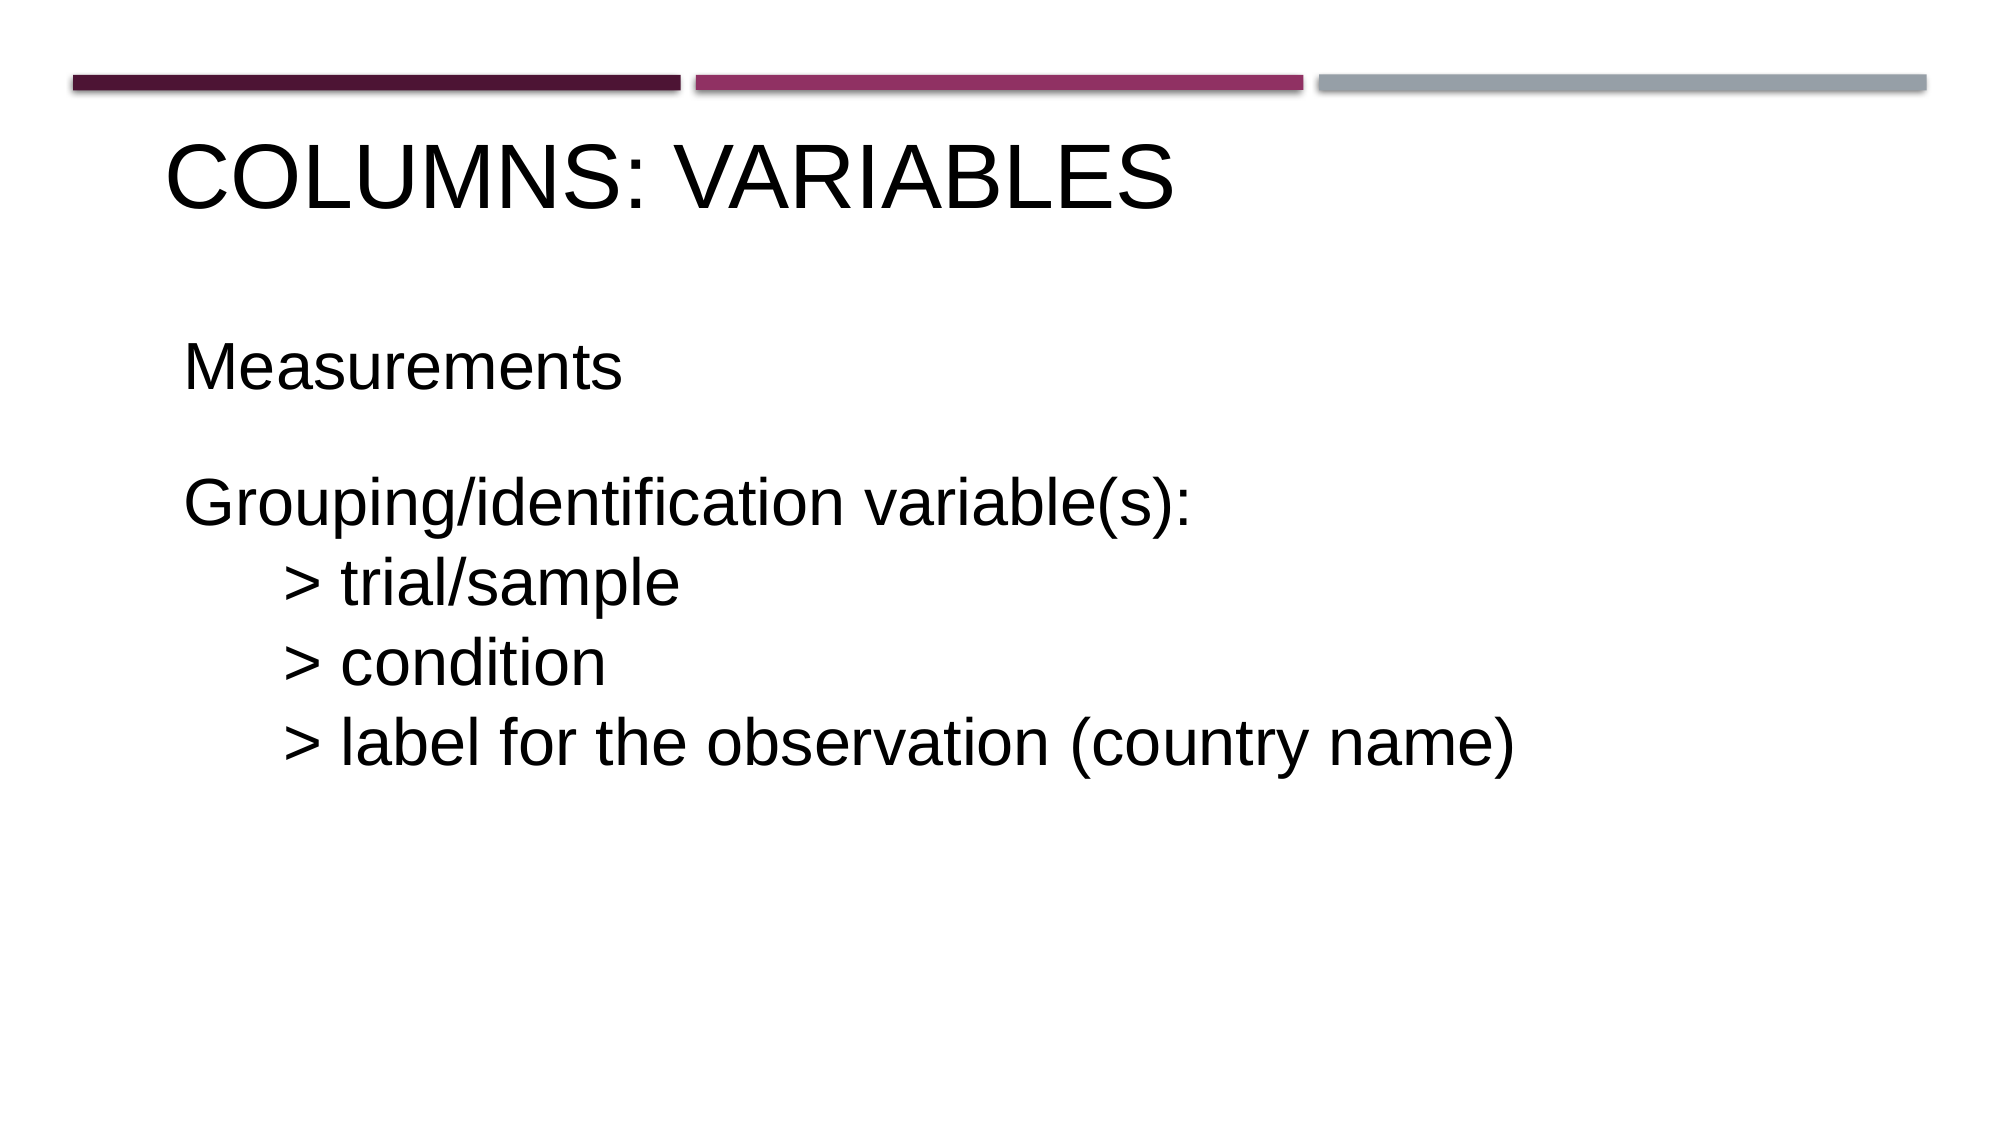

# Columns: Variables
Measurements
Grouping/identification variable(s):
> trial/sample
> condition
> label for the observation (country name)